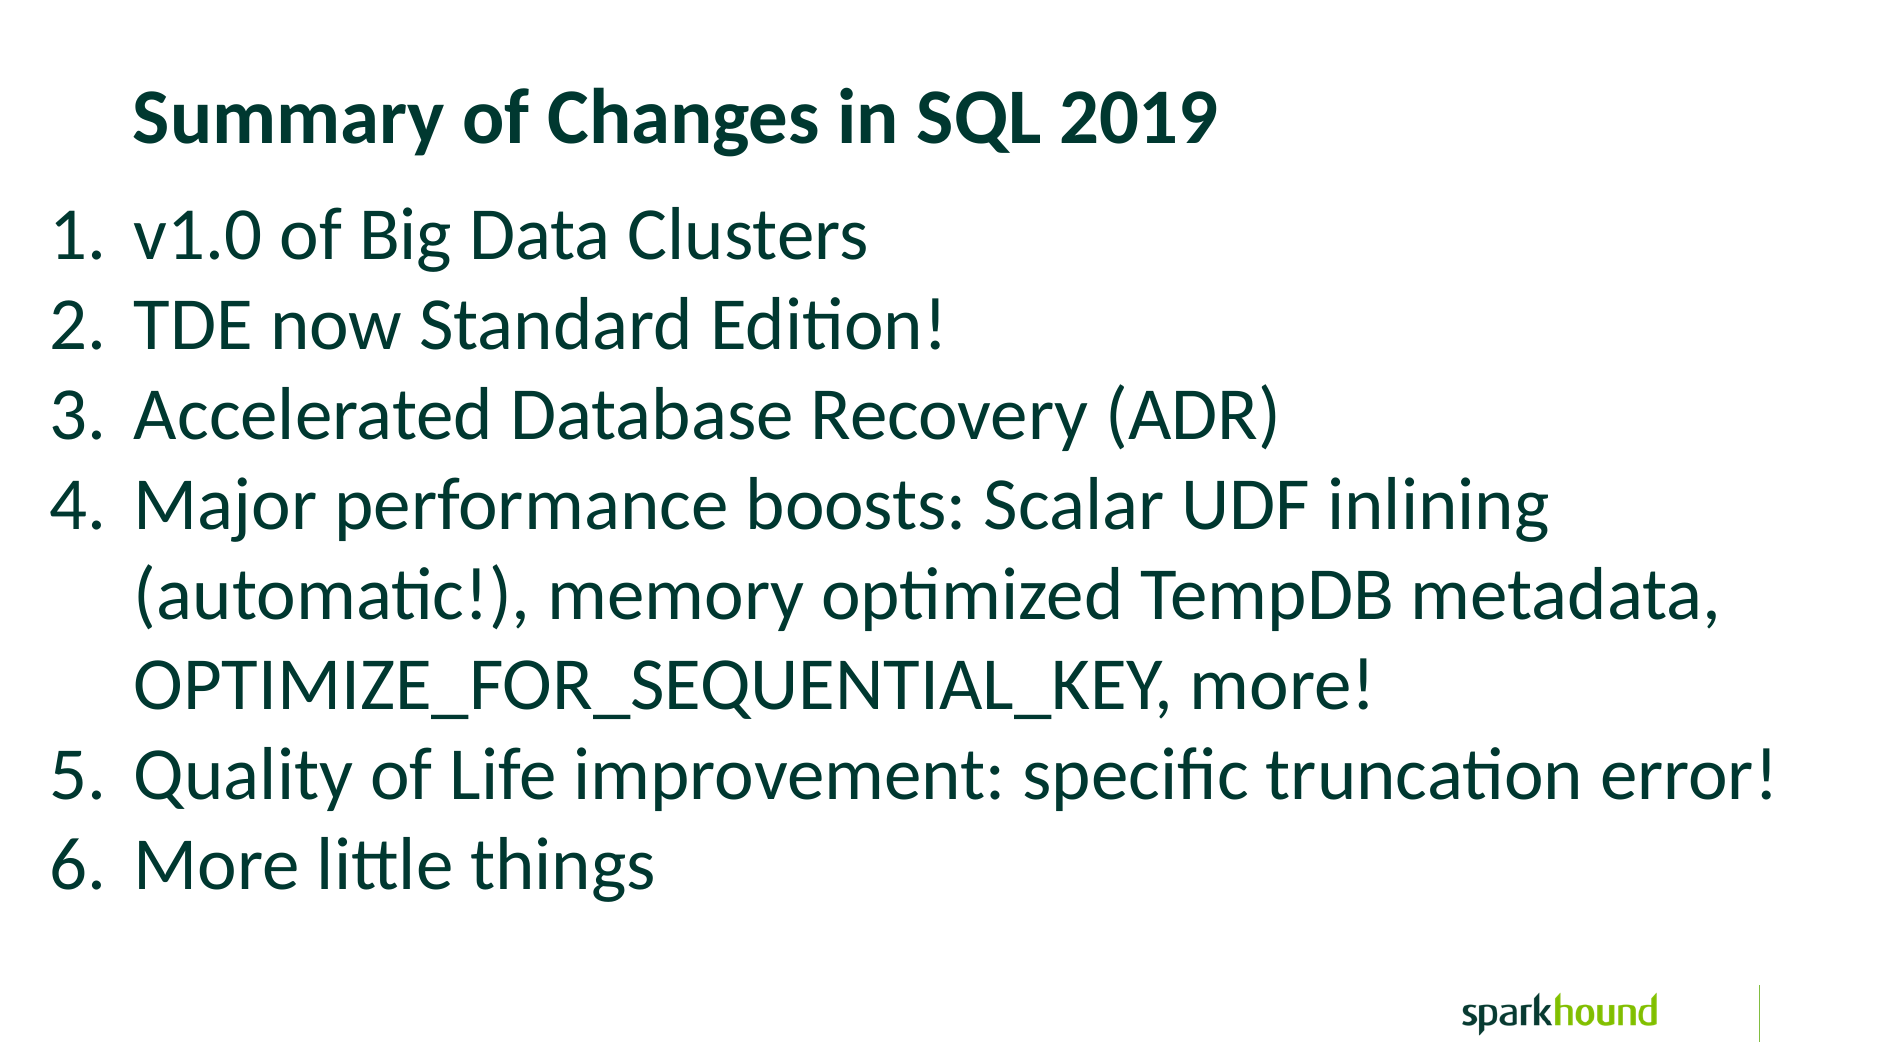

Summary of Changes in SQL 2019
v1.0 of Big Data Clusters
TDE now Standard Edition!
Accelerated Database Recovery (ADR)
Major performance boosts: Scalar UDF inlining (automatic!), memory optimized TempDB metadata, OPTIMIZE_FOR_SEQUENTIAL_KEY, more!
Quality of Life improvement: specific truncation error!
More little things